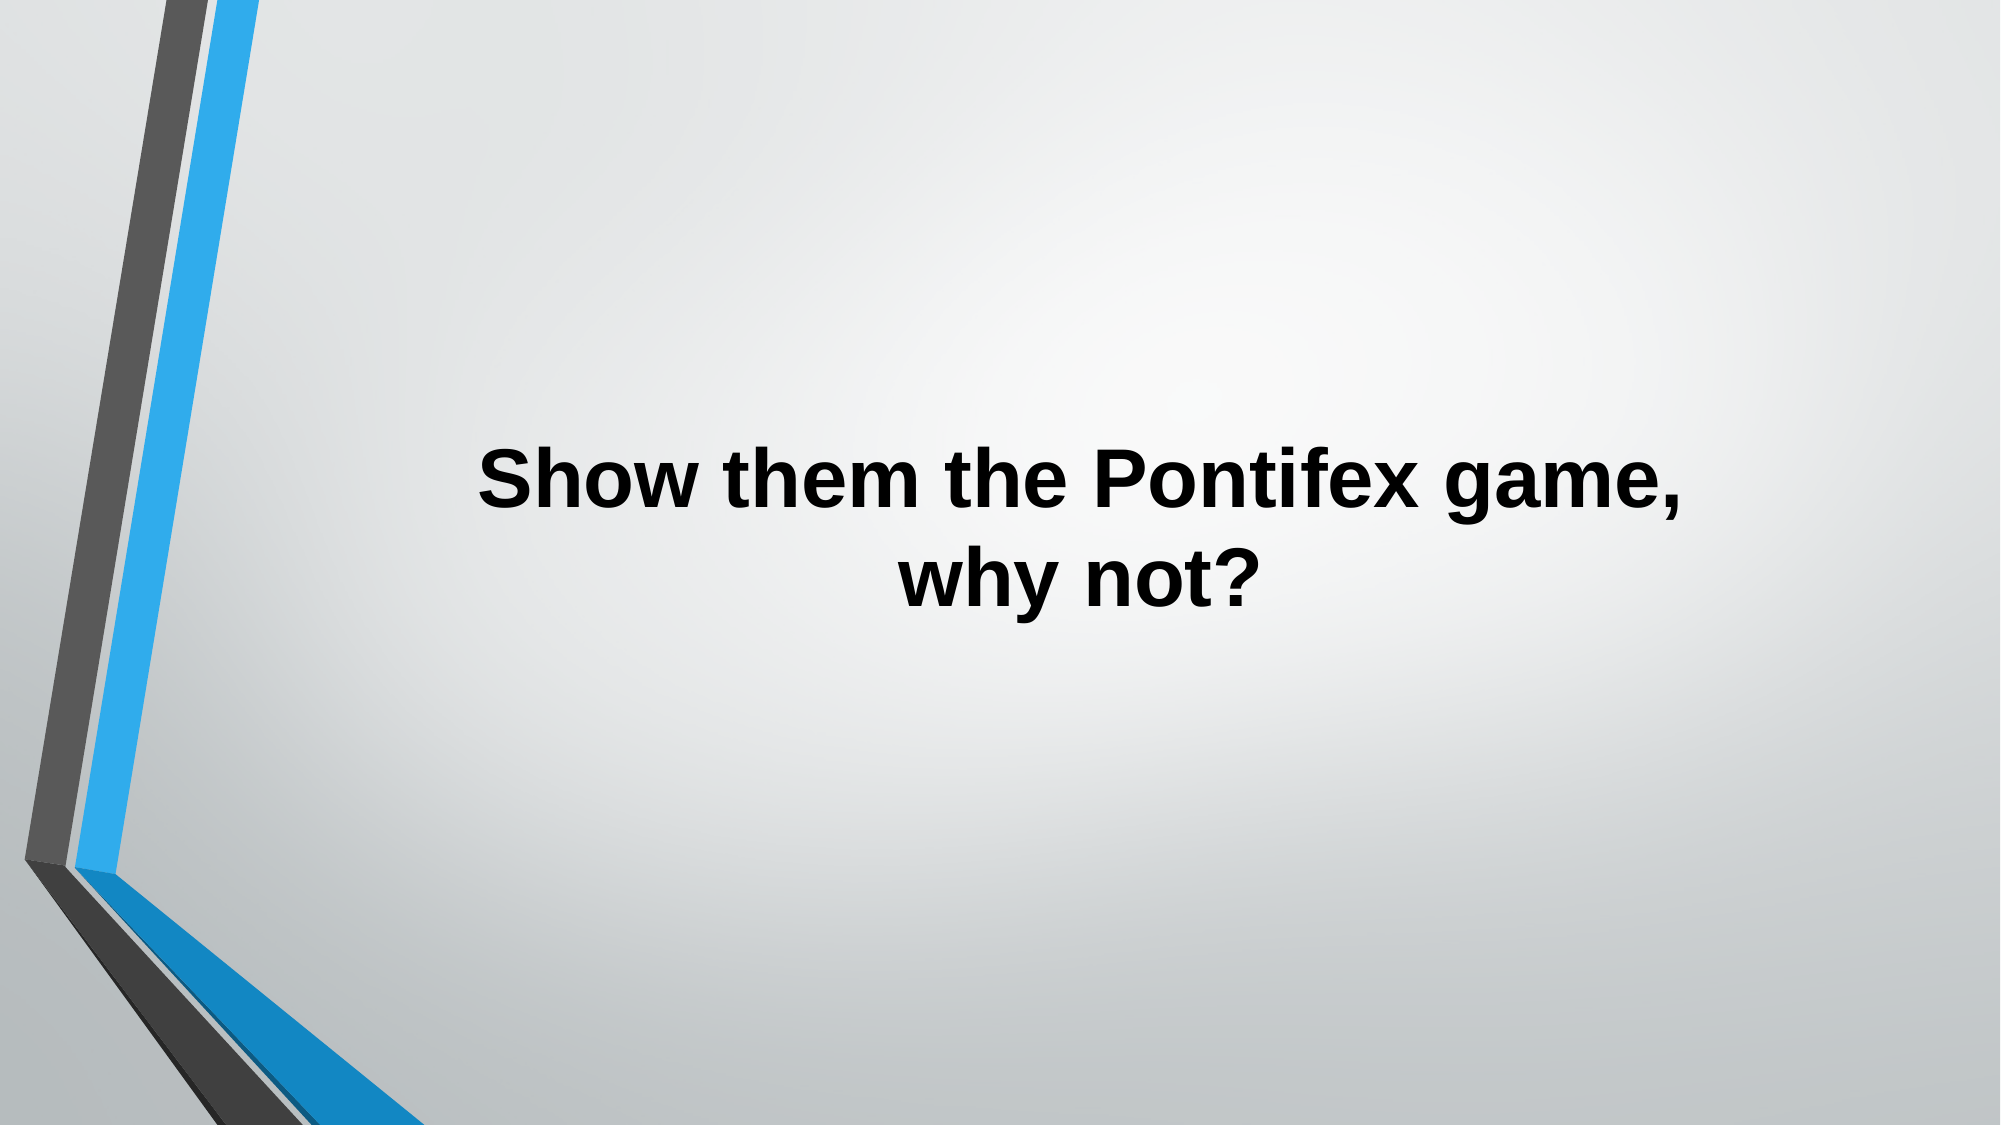

# Show them the Pontifex game, why not?